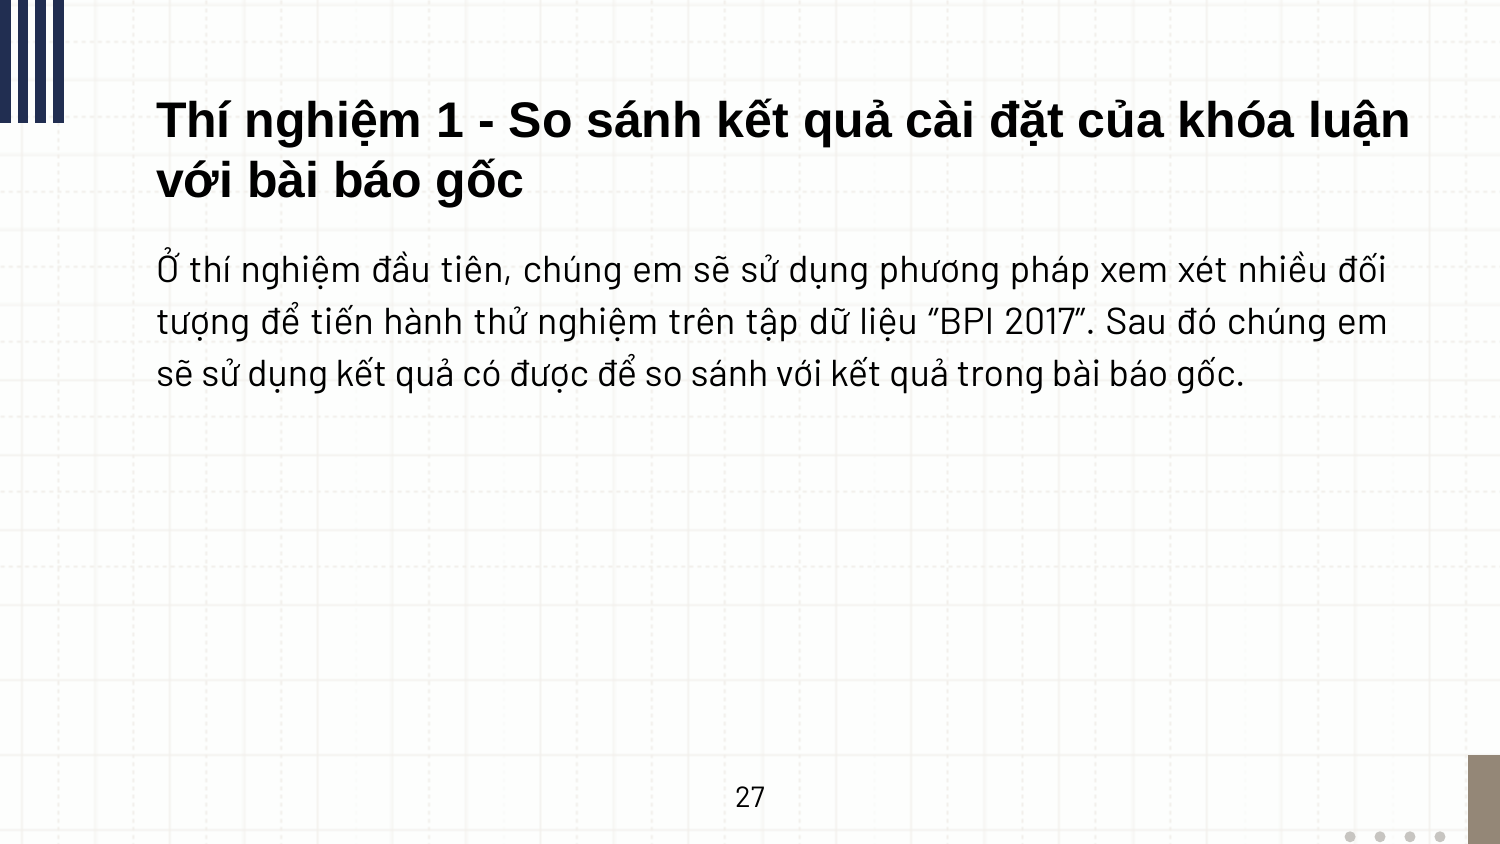

Thí nghiệm 1 - So sánh kết quả cài đặt của khóa luận với bài báo gốc
Ở thí nghiệm đầu tiên, chúng em sẽ sử dụng phương pháp xem xét nhiều đối tượng để tiến hành thử nghiệm trên tập dữ liệu ‘’BPI 2017”. Sau đó chúng em sẽ sử dụng kết quả có được để so sánh với kết quả trong bài báo gốc.
27